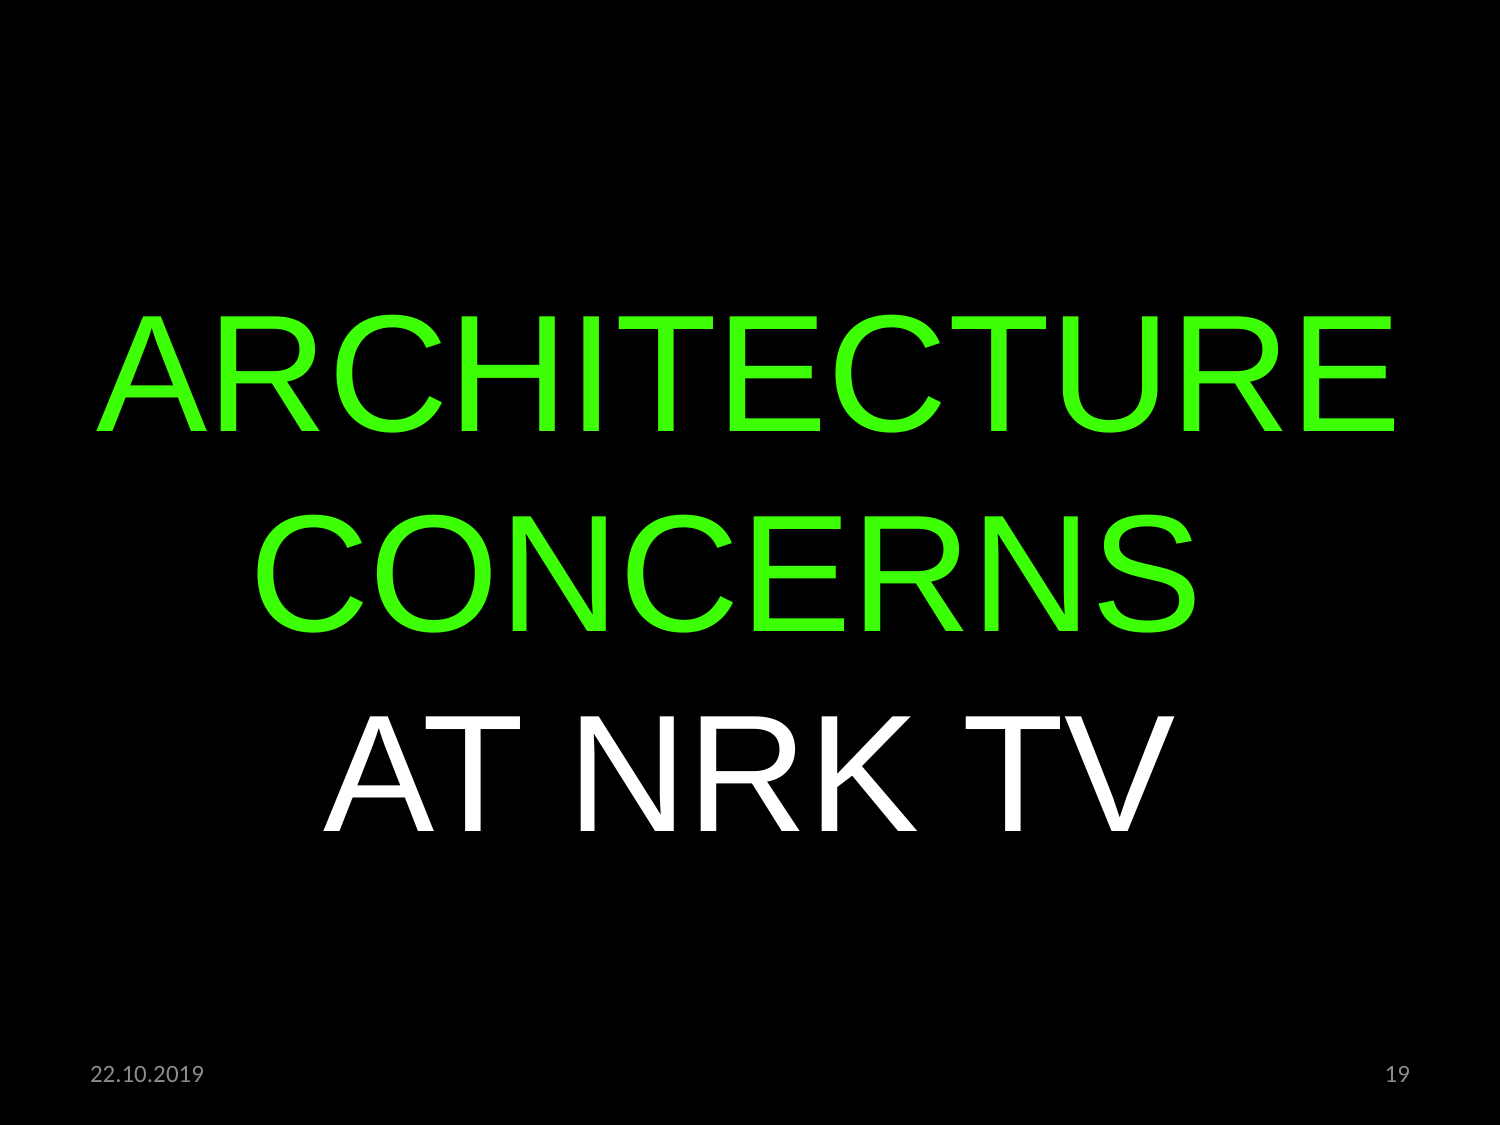

ARCHITECTURE CONCERNS
AT NRK TV
22.10.2019
19